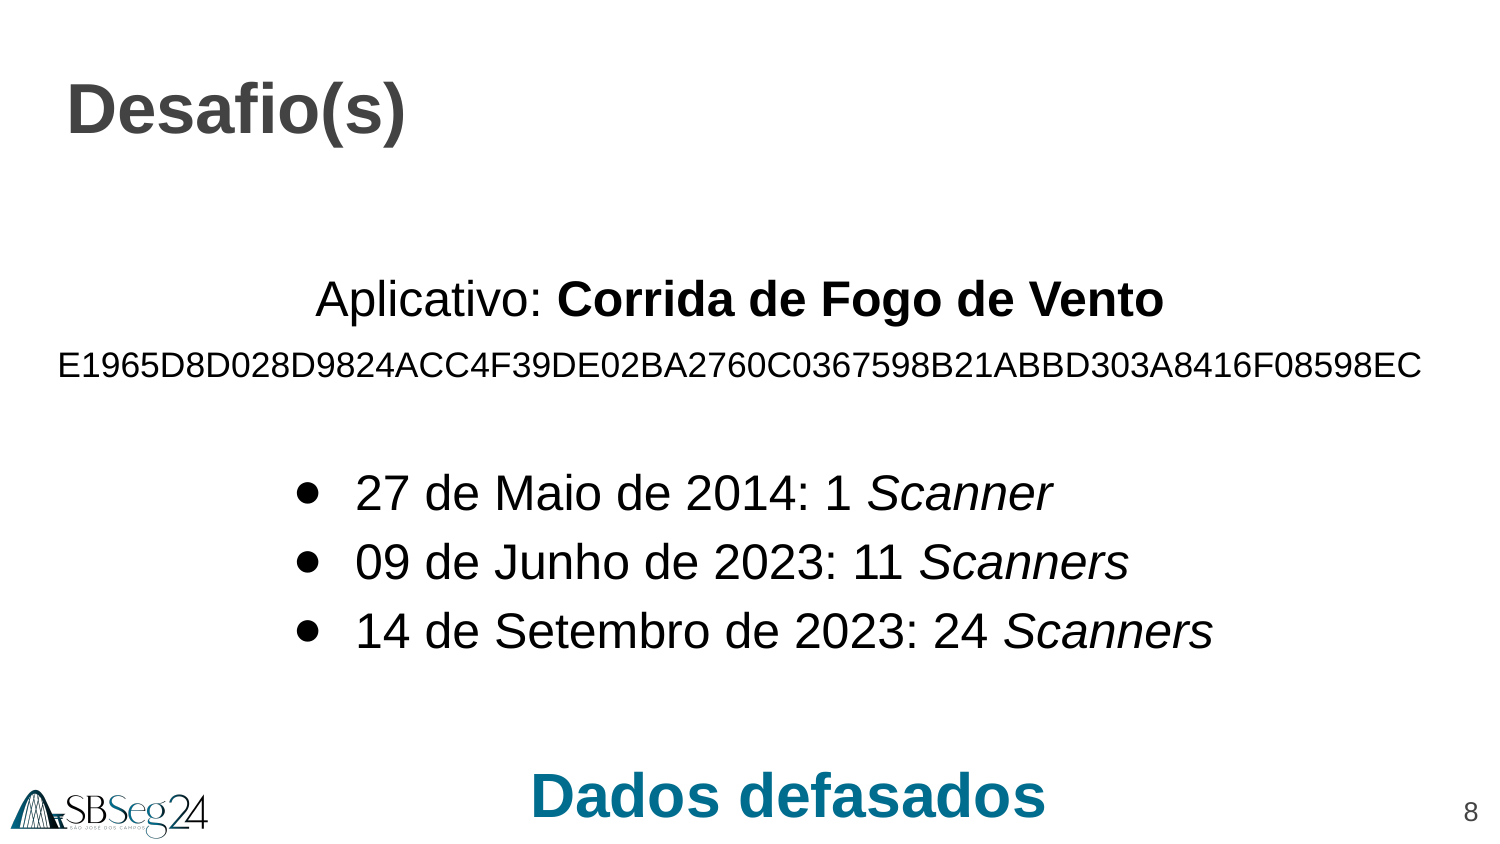

# Desafio(s)

Aplicativo: Corrida de Fogo de Vento
E1965D8D028D9824ACC4F39DE02BA2760C0367598B21ABBD303A8416F08598EC
27 de Maio de 2014: 1 Scanner
09 de Junho de 2023: 11 Scanners
14 de Setembro de 2023: 24 Scanners
Dados defasados
8